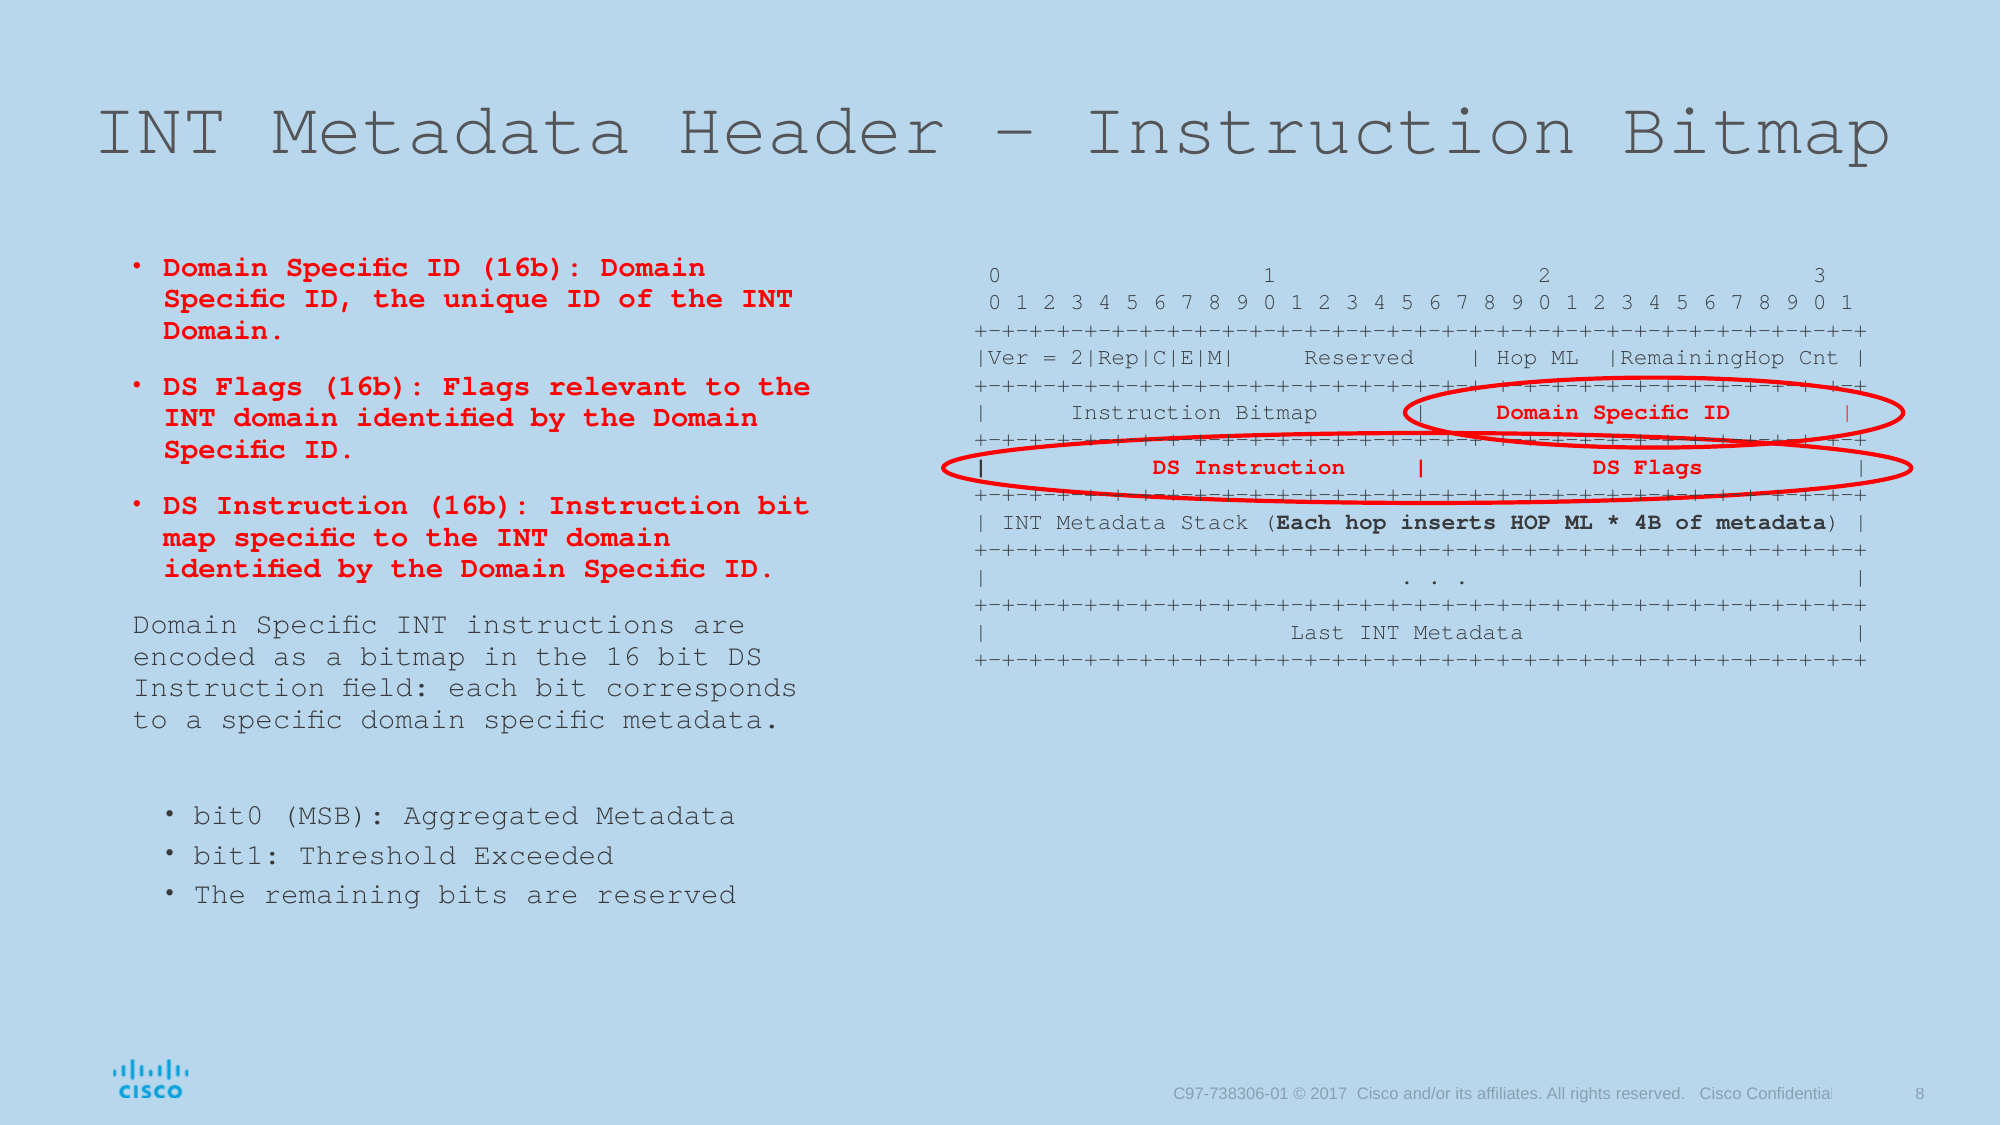

# INT Metadata Header – Instruction Bitmap

 0                   1                   2                   3
 0 1 2 3 4 5 6 7 8 9 0 1 2 3 4 5 6 7 8 9 0 1 2 3 4 5 6 7 8 9 0 1
+-+-+-+-+-+-+-+-+-+-+-+-+-+-+-+-+-+-+-+-+-+-+-+-+-+-+-+-+-+-+-+-+
|Ver = 2|Rep|C|E|M|     Reserved    | Hop ML  |RemainingHop Cnt |
​+-+-+-+-+-+-+-+-+-+-+-+-+-+-+-+-+-+-+-+-+-+-+-+-+-+-+-+-+-+-+-+-+
|      Instruction Bitmap       |     Domain Specific ID        |
+-+-+-+-+-+-+-+-+-+-+-+-+-+-+-+-+-+-+-+-+-+-+-+-+-+-+-+-+-+-+-+-+
|            DS Instruction     |            DS Flags           |
+-+-+-+-+-+-+-+-+-+-+-+-+-+-+-+-+-+-+-+-+-+-+-+-+-+-+-+-+-+-+-+-+
| INT Metadata Stack (Each hop inserts HOP ML * 4B of metadata) |
+-+-+-+-+-+-+-+-+-+-+-+-+-+-+-+-+-+-+-+-+-+-+-+-+-+-+-+-+-+-+-+-+
|                              . . .                            |
+-+-+-+-+-+-+-+-+-+-+-+-+-+-+-+-+-+-+-+-+-+-+-+-+-+-+-+-+-+-+-+-+
|                      Last INT Metadata                        |
+-+-+-+-+-+-+-+-+-+-+-+-+-+-+-+-+-+-+-+-+-+-+-+-+-+-+-+-+-+-+-+-+

Domain Specific ID (16b): Domain Specific ID, the unique ID of the INT Domain.
DS Flags (16b): Flags relevant to the INT domain identified by the Domain Specific ID.
DS Instruction (16b): Instruction bit map specific to the INT domain identified by the Domain Specific ID.
Domain Specific INT instructions are encoded as a bitmap in the 16­ bit DS Instruction field: each bit corresponds to a specific domain specific metadata.

bit0 (MSB): Aggregated Metadata
bit1: Threshold Exceeded
The remaining bits are reserved